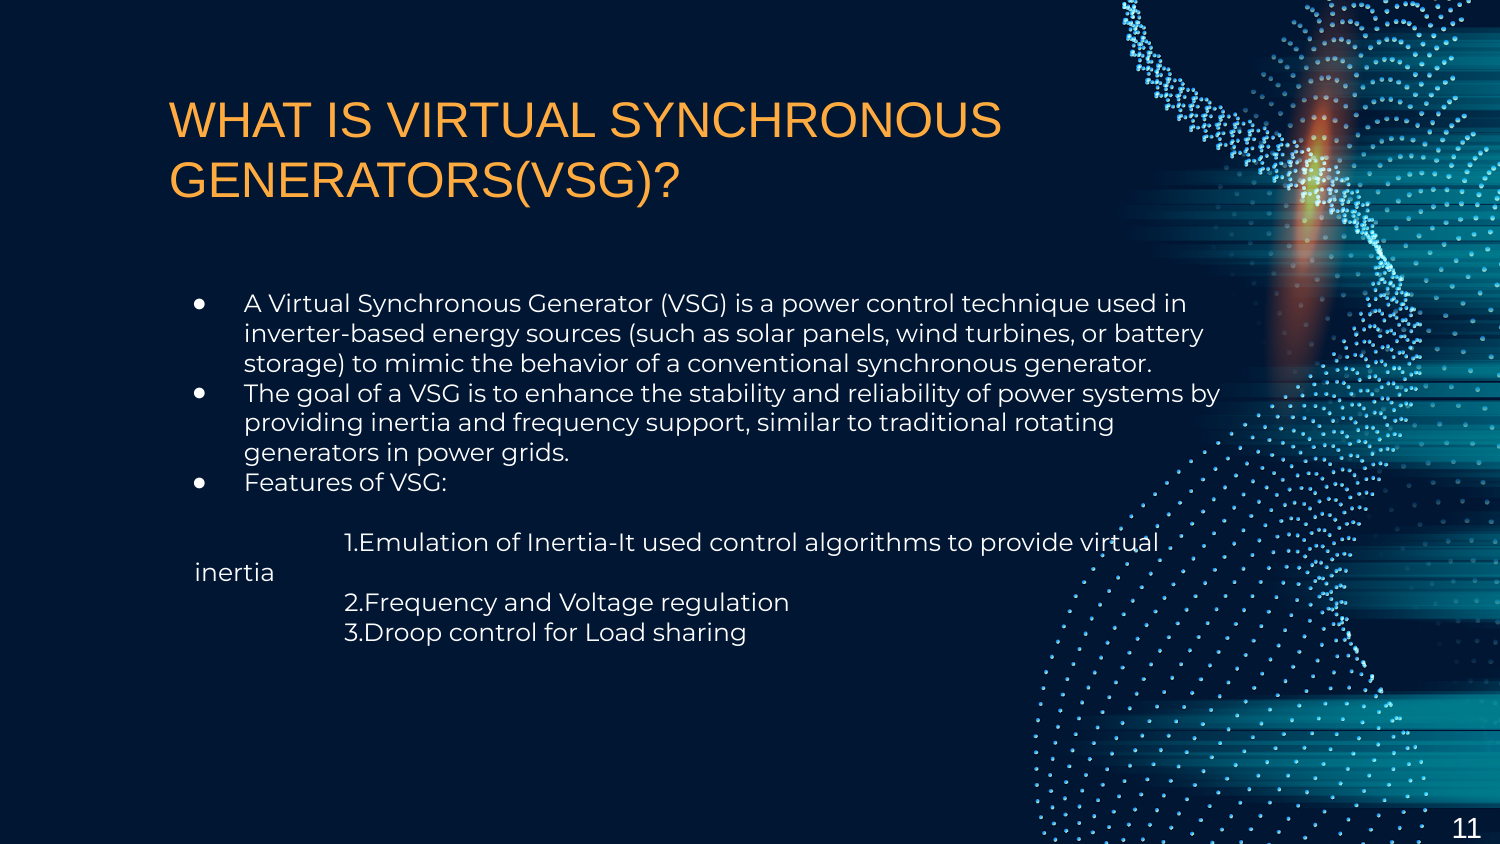

# WHAT IS VIRTUAL SYNCHRONOUS GENERATORS(VSG)?
A Virtual Synchronous Generator (VSG) is a power control technique used in inverter-based energy sources (such as solar panels, wind turbines, or battery storage) to mimic the behavior of a conventional synchronous generator.
The goal of a VSG is to enhance the stability and reliability of power systems by providing inertia and frequency support, similar to traditional rotating generators in power grids.
Features of VSG:

	1.Emulation of Inertia-It used control algorithms to provide virtual inertia
	2.Frequency and Voltage regulation
	3.Droop control for Load sharing

11